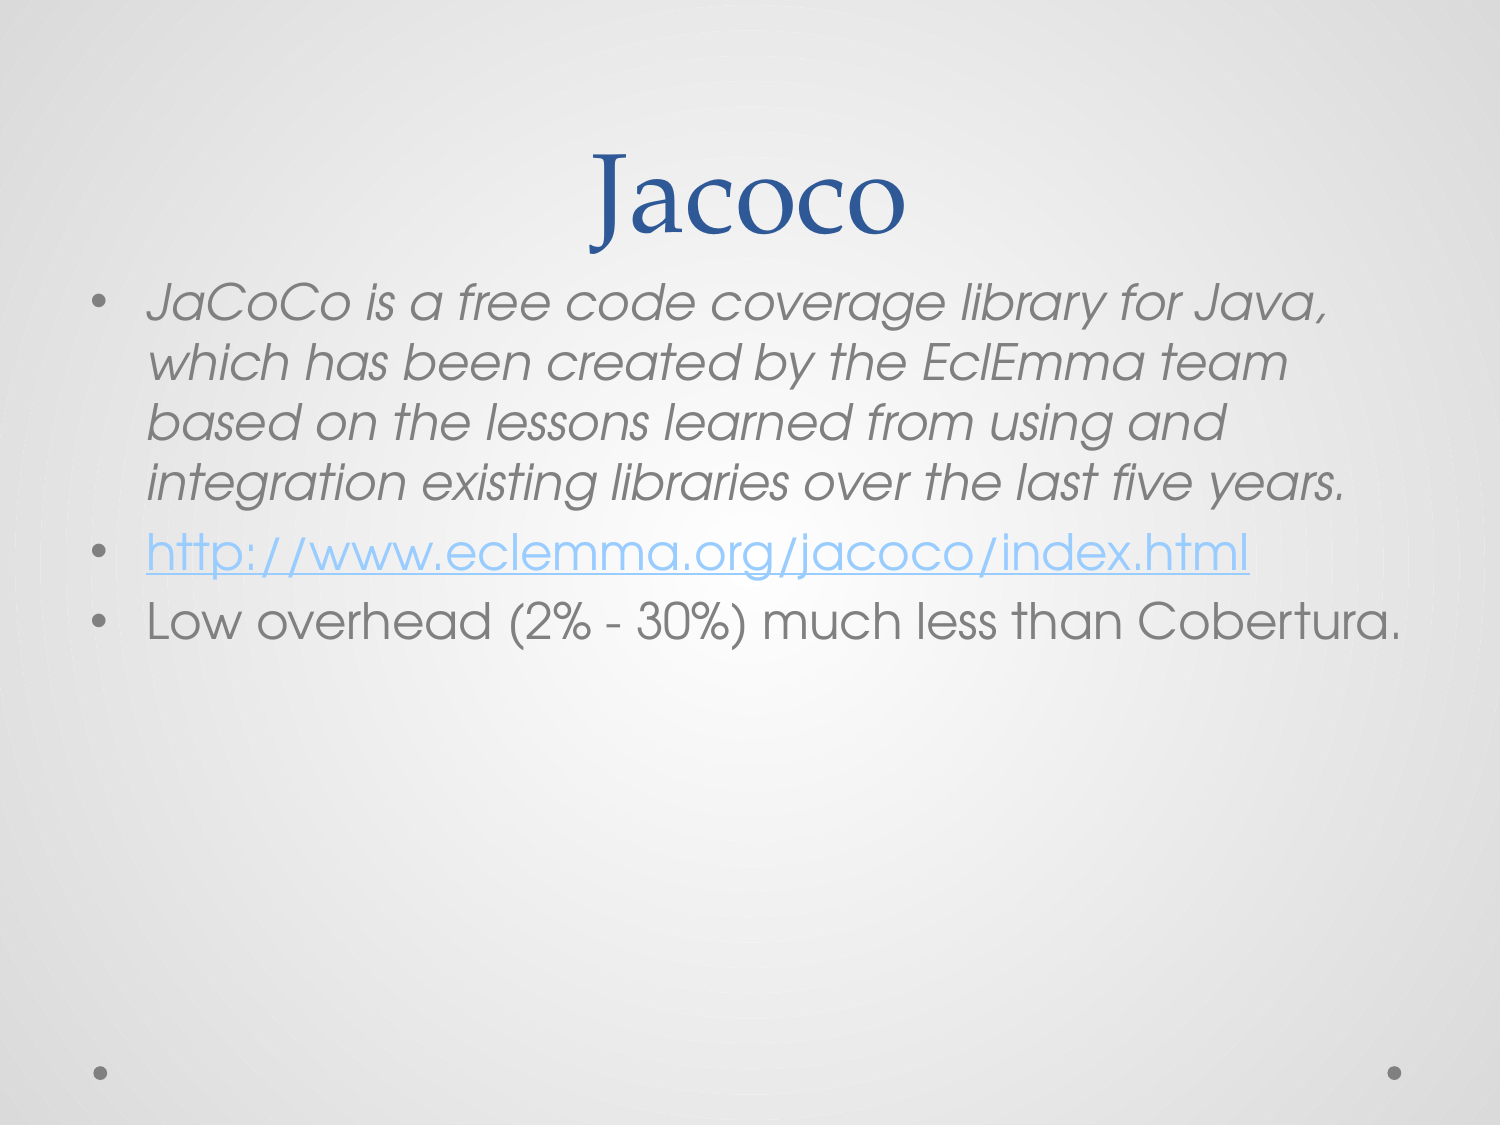

# Jacoco
JaCoCo is a free code coverage library for Java, which has been created by the EclEmma team based on the lessons learned from using and integration existing libraries over the last five years.
http://www.eclemma.org/jacoco/index.html
Low overhead (2% - 30%) much less than Cobertura.